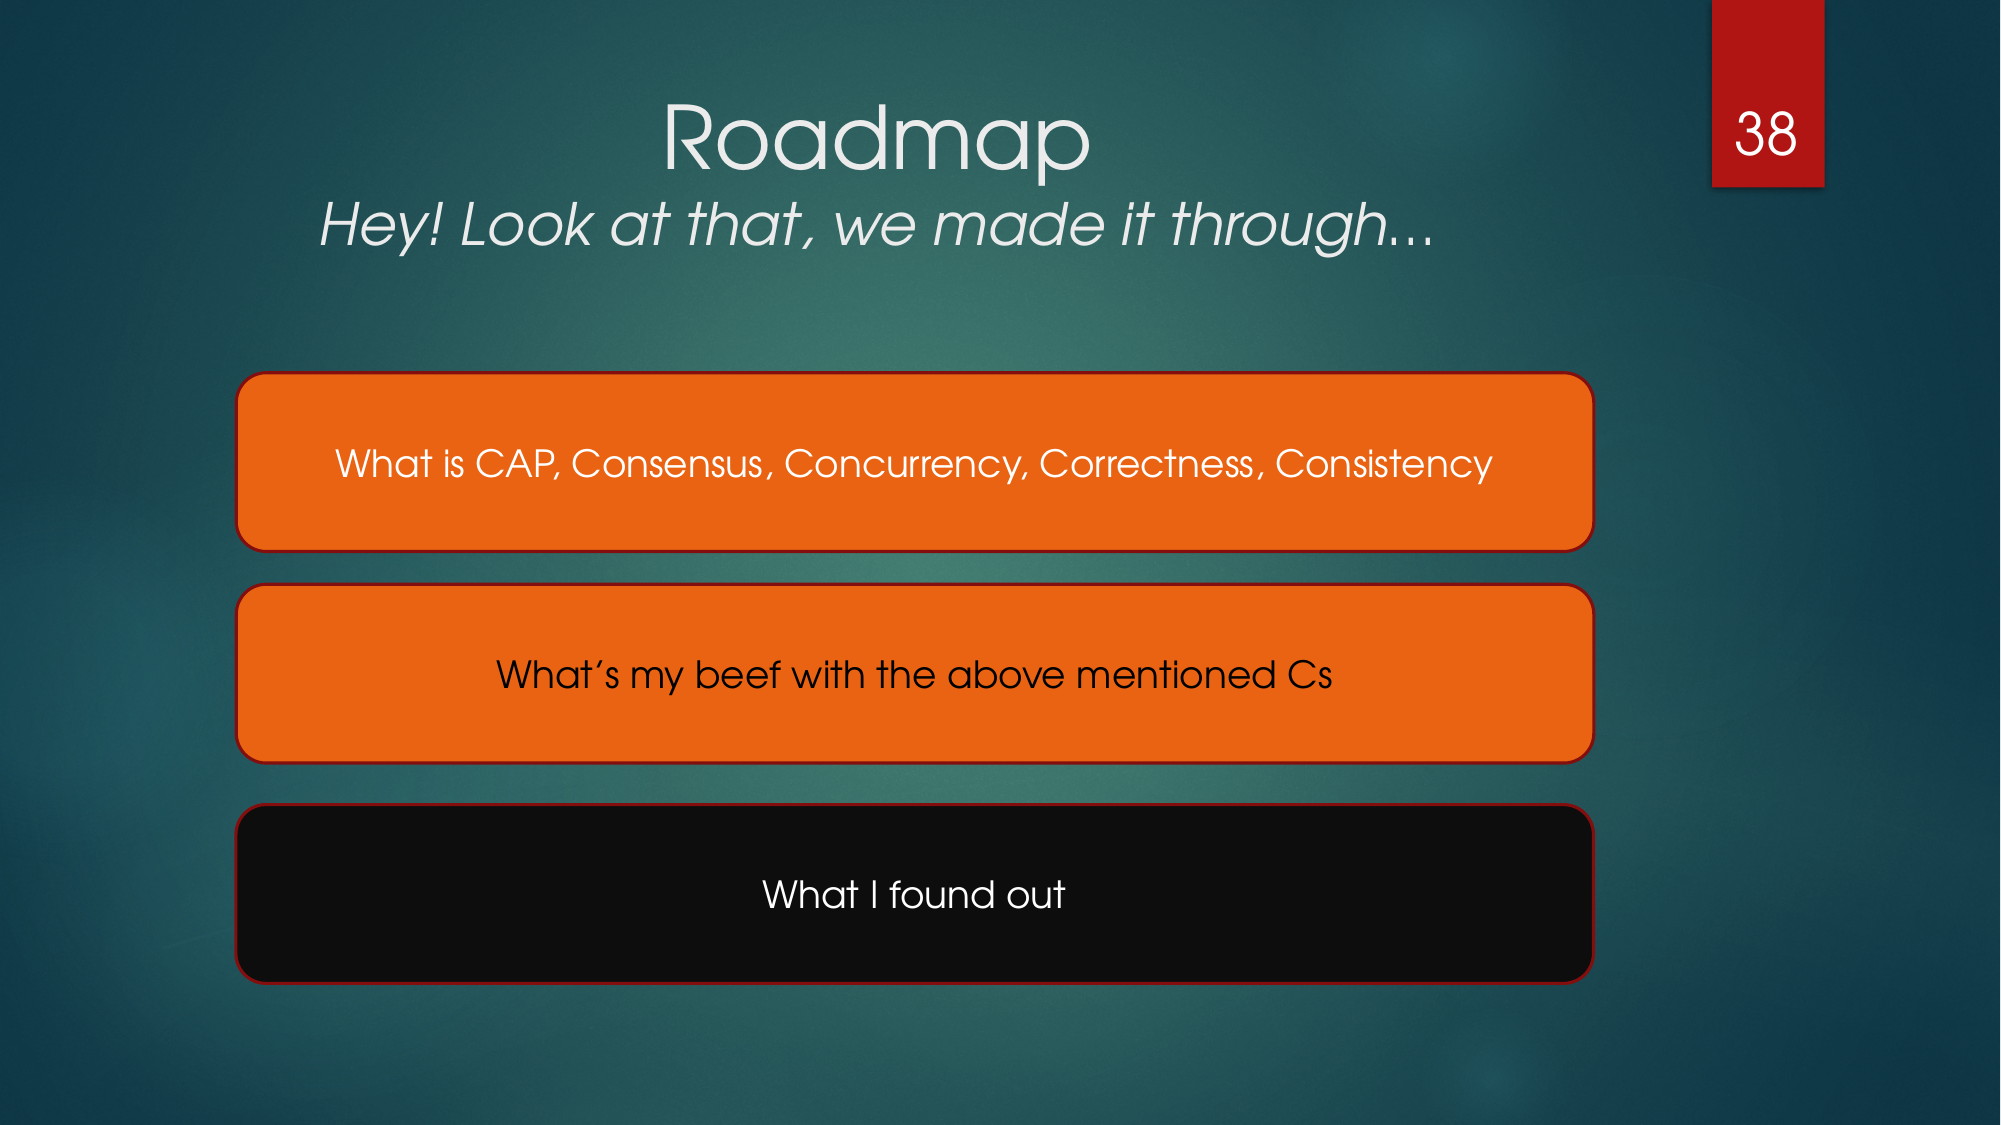

38
# Roadmap Hey! Look at that, we made it through…

What is CAP, Consensus, Concurrency, Correctness, Consistency
What’s my beef with the above mentioned Cs
What I found out